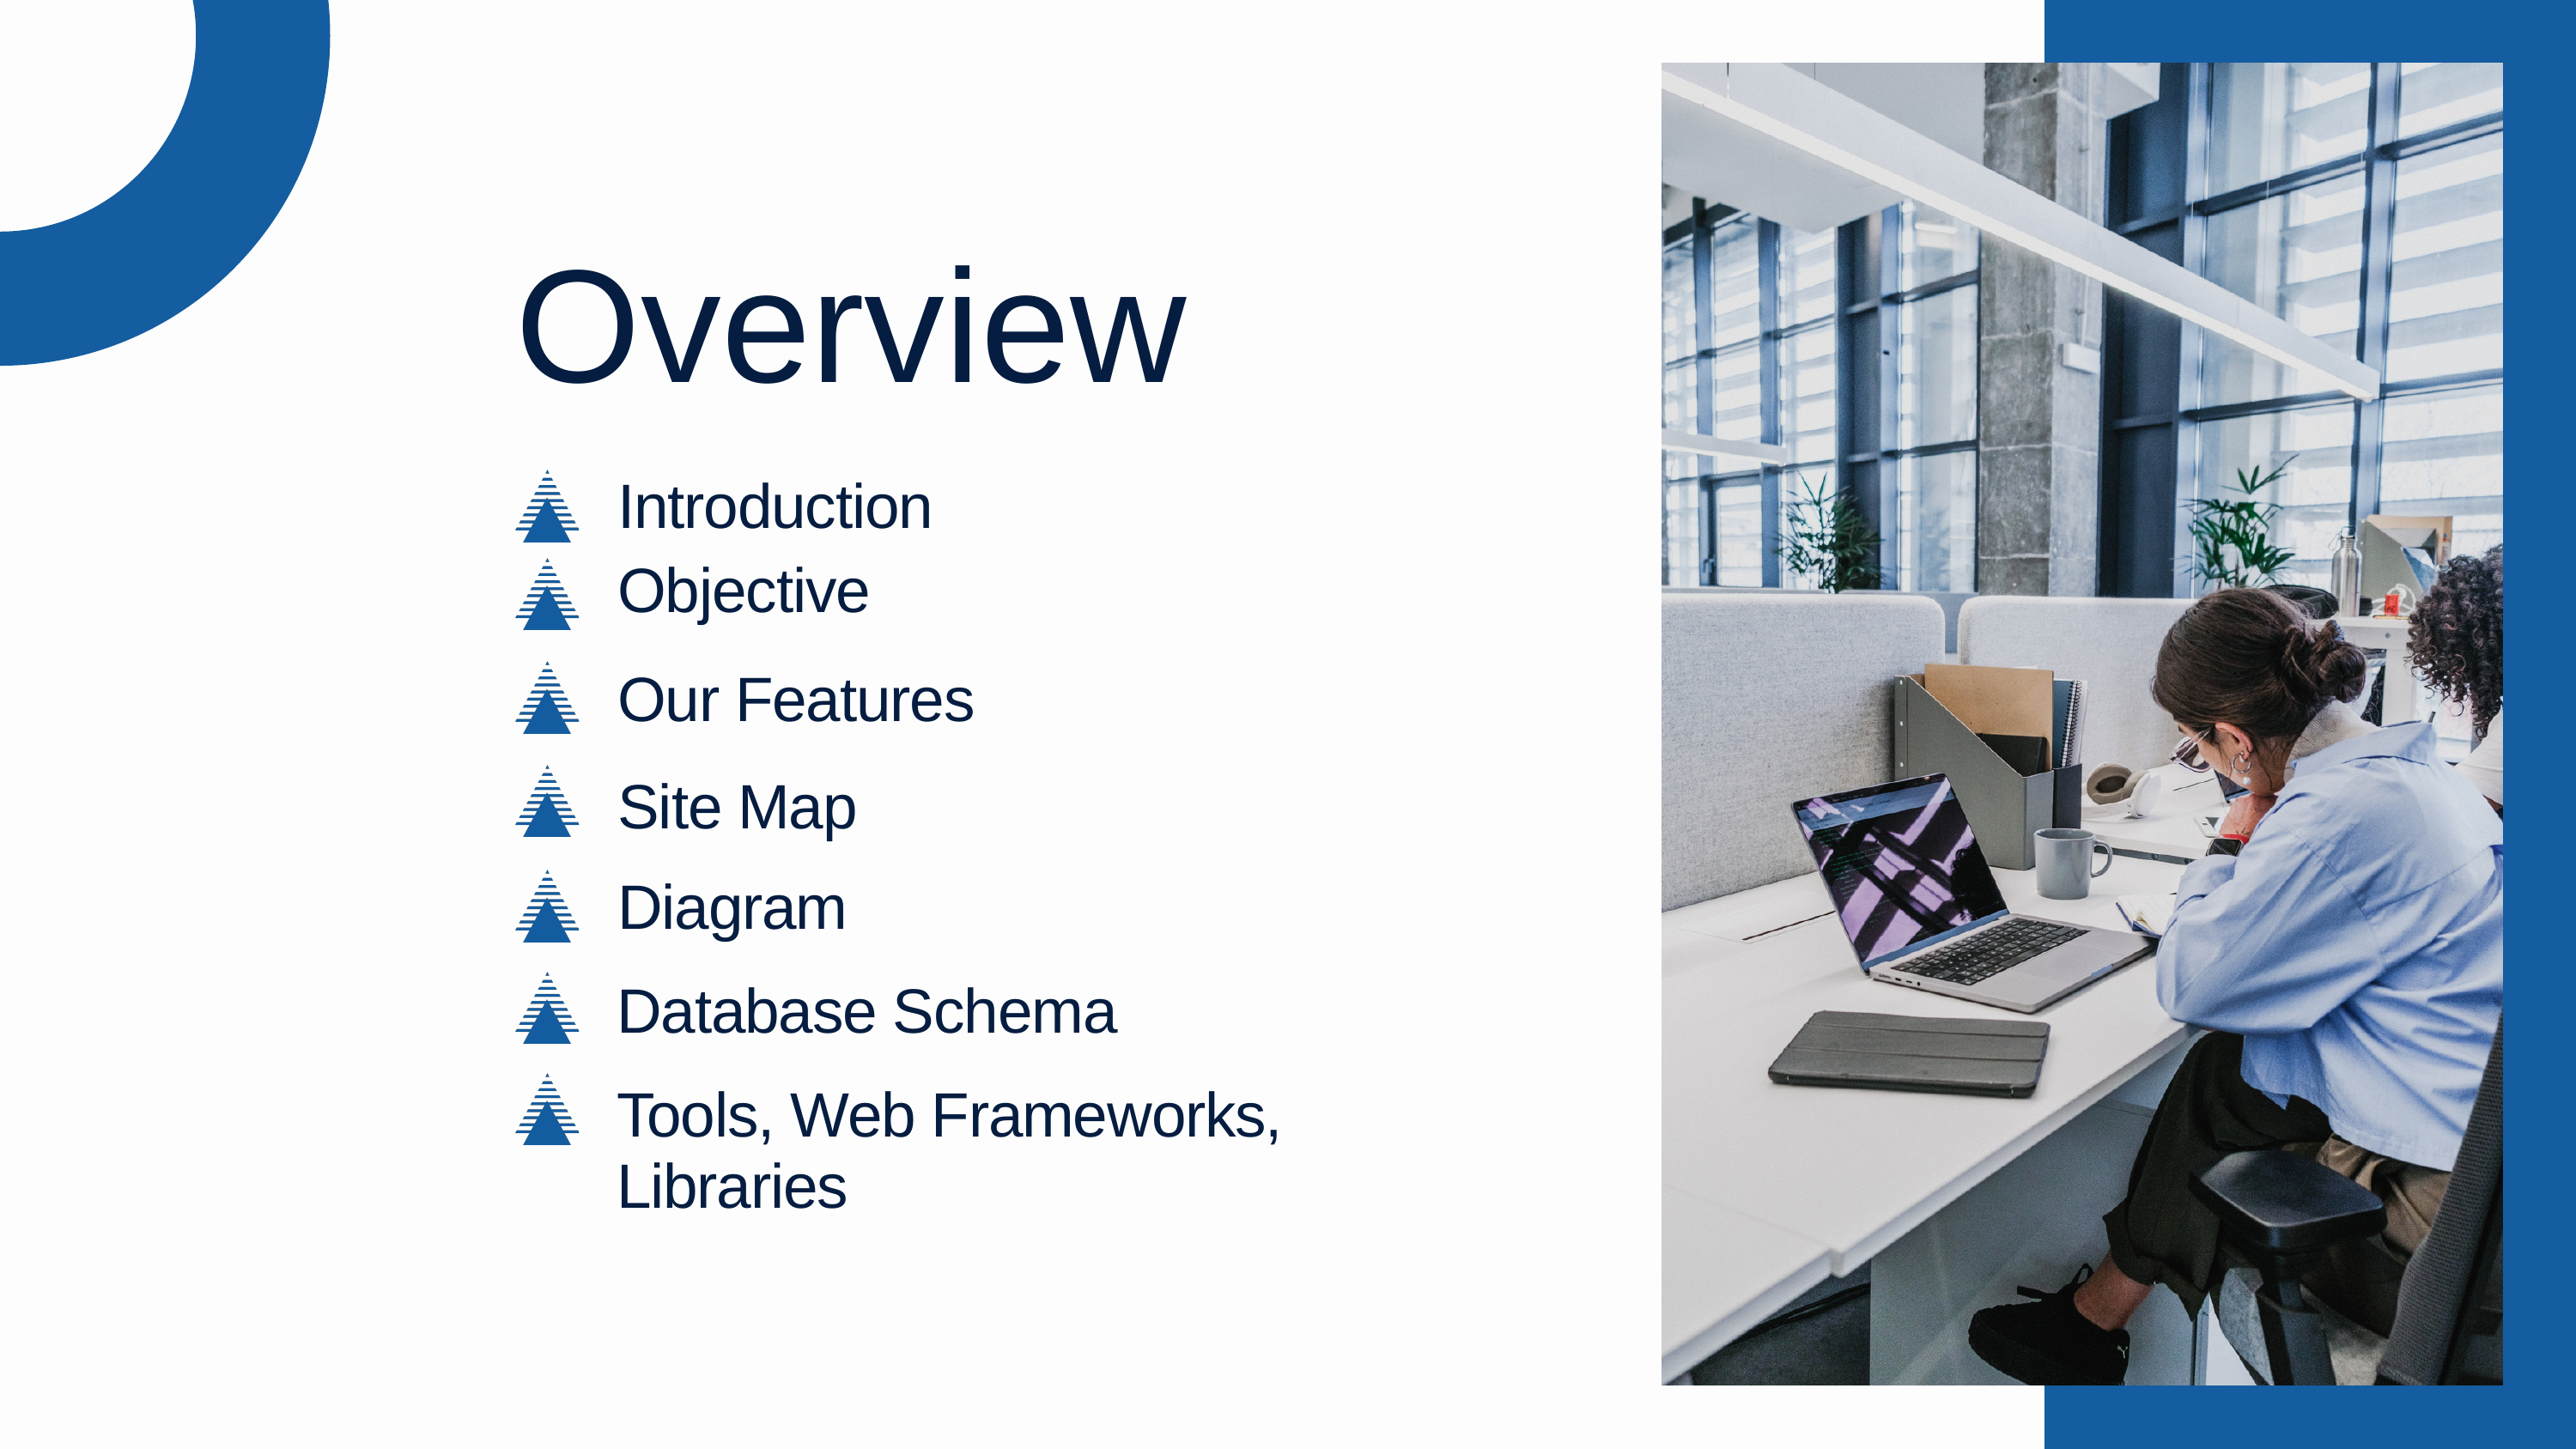

Overview
Introduction

Objective

Our Features

Site Map
Diagram

Database Schema

Tools, Web Frameworks, Libraries